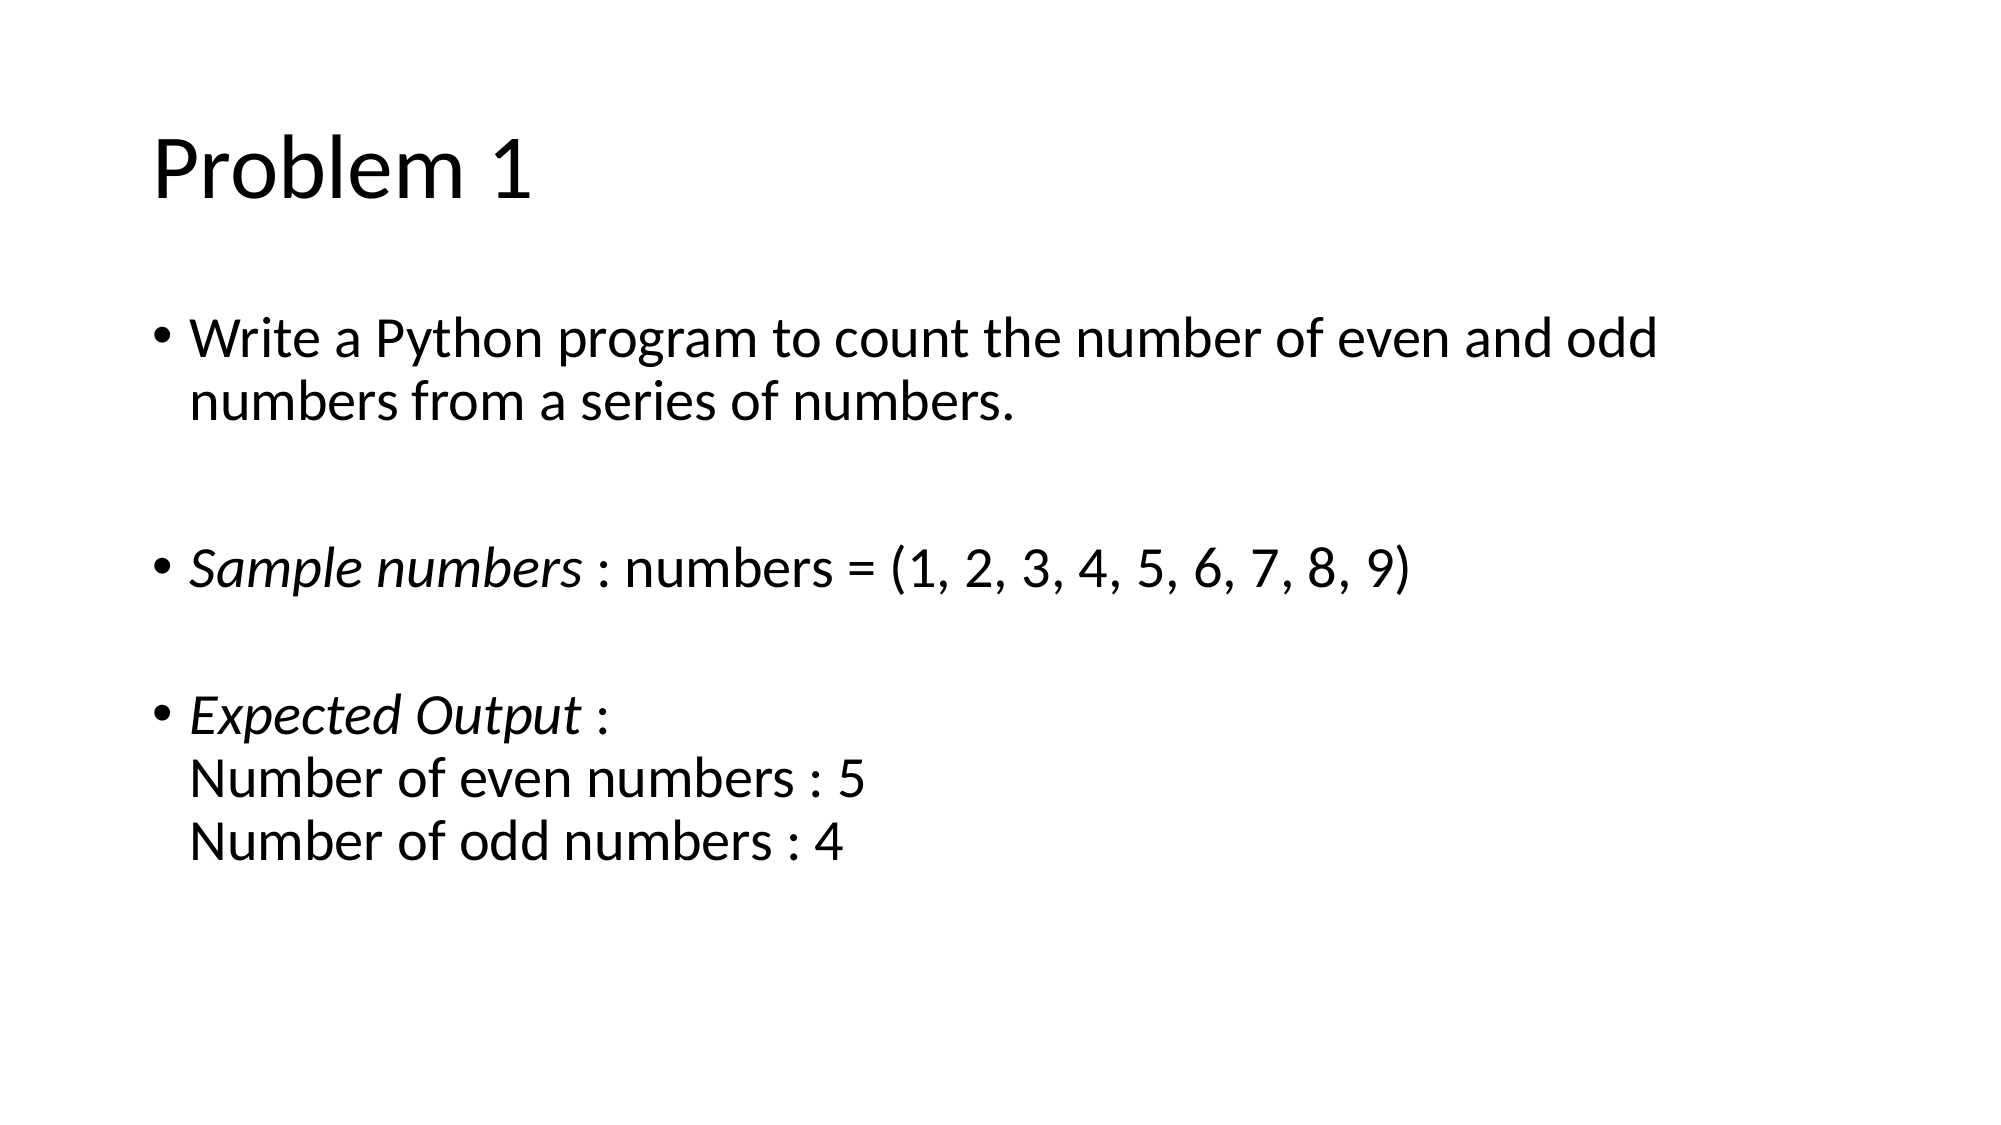

# Problem 1
Write a Python program to count the number of even and odd numbers from a series of numbers.

Sample numbers : numbers = (1, 2, 3, 4, 5, 6, 7, 8, 9)
Expected Output :
Number of even numbers : 5
Number of odd numbers : 4